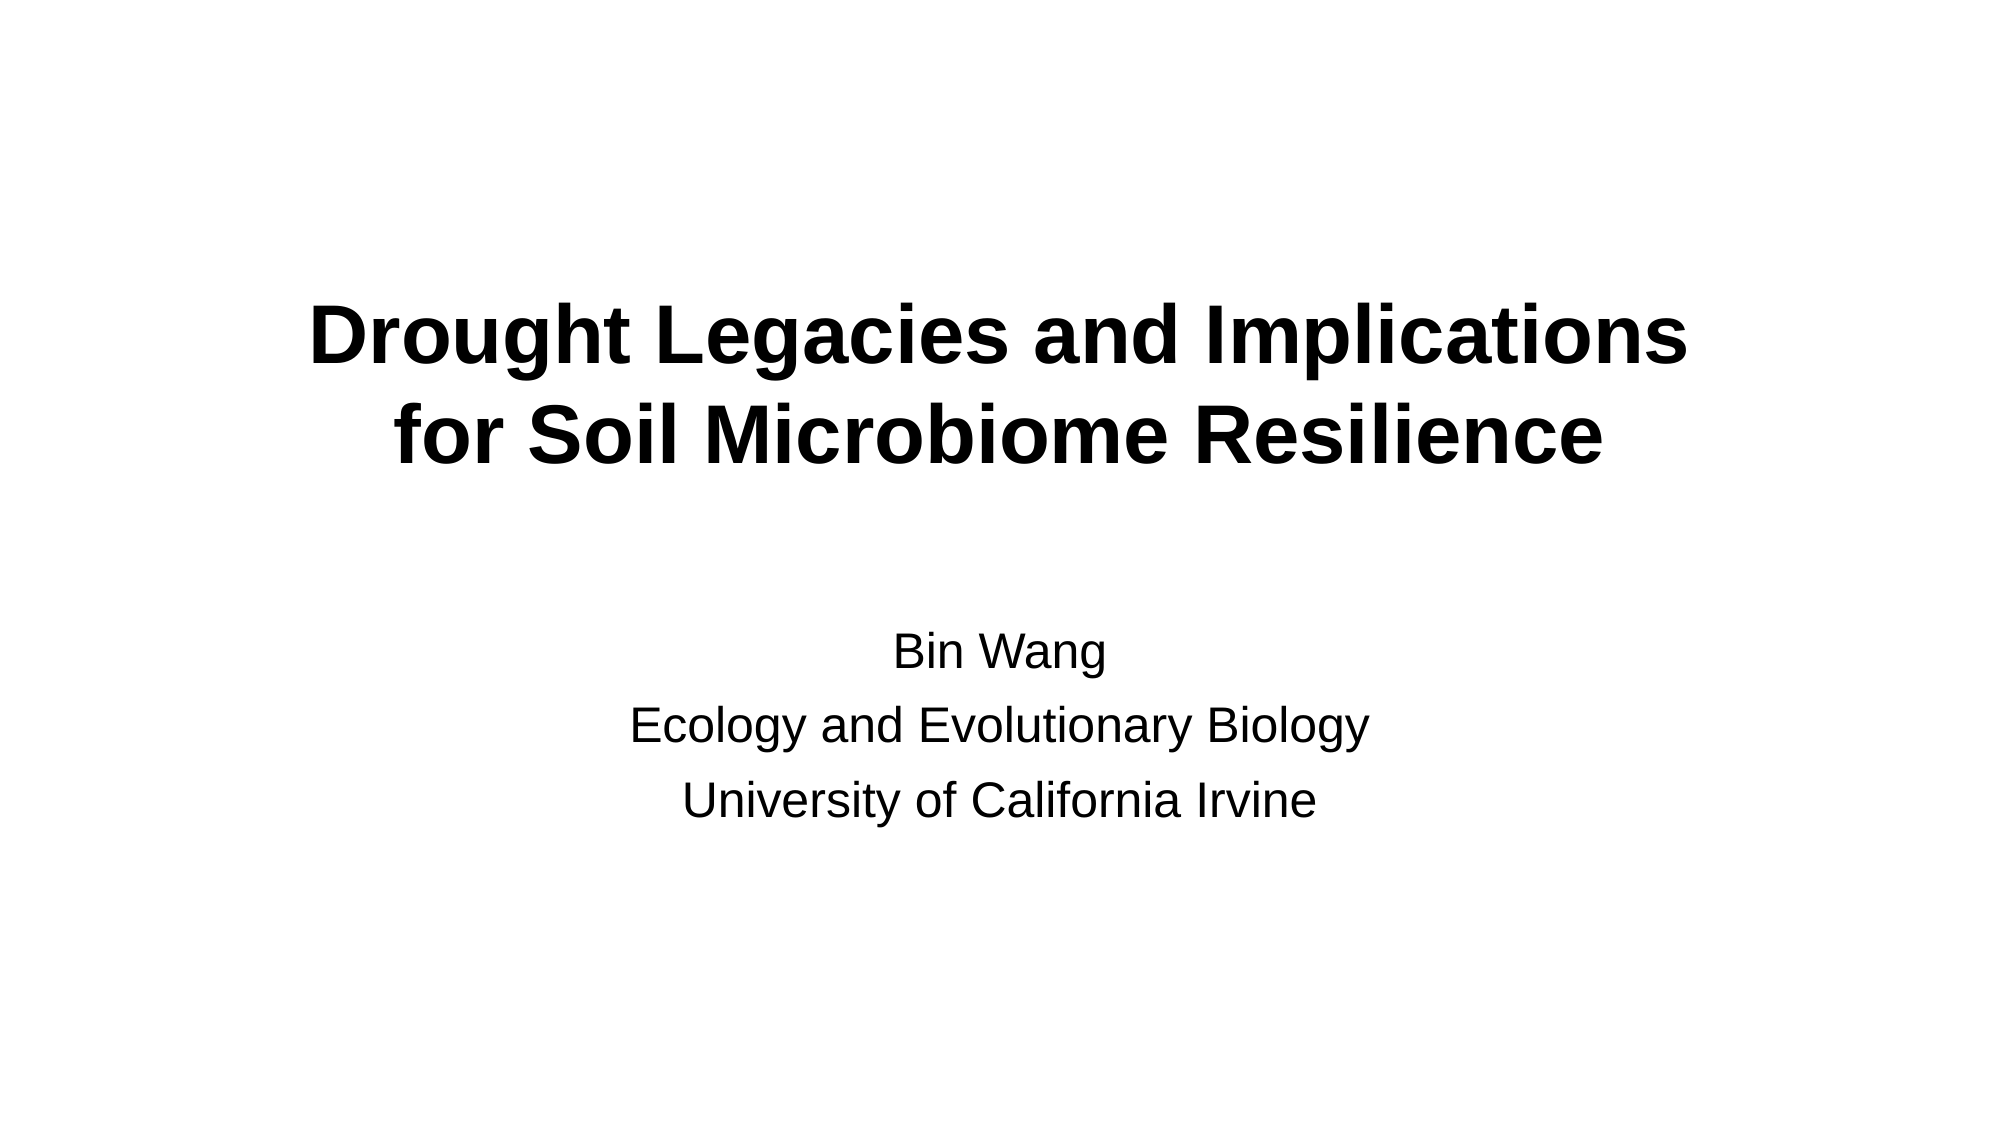

# Drought Legacies and Implications for Soil Microbiome Resilience
Bin Wang
Ecology and Evolutionary Biology
University of California Irvine